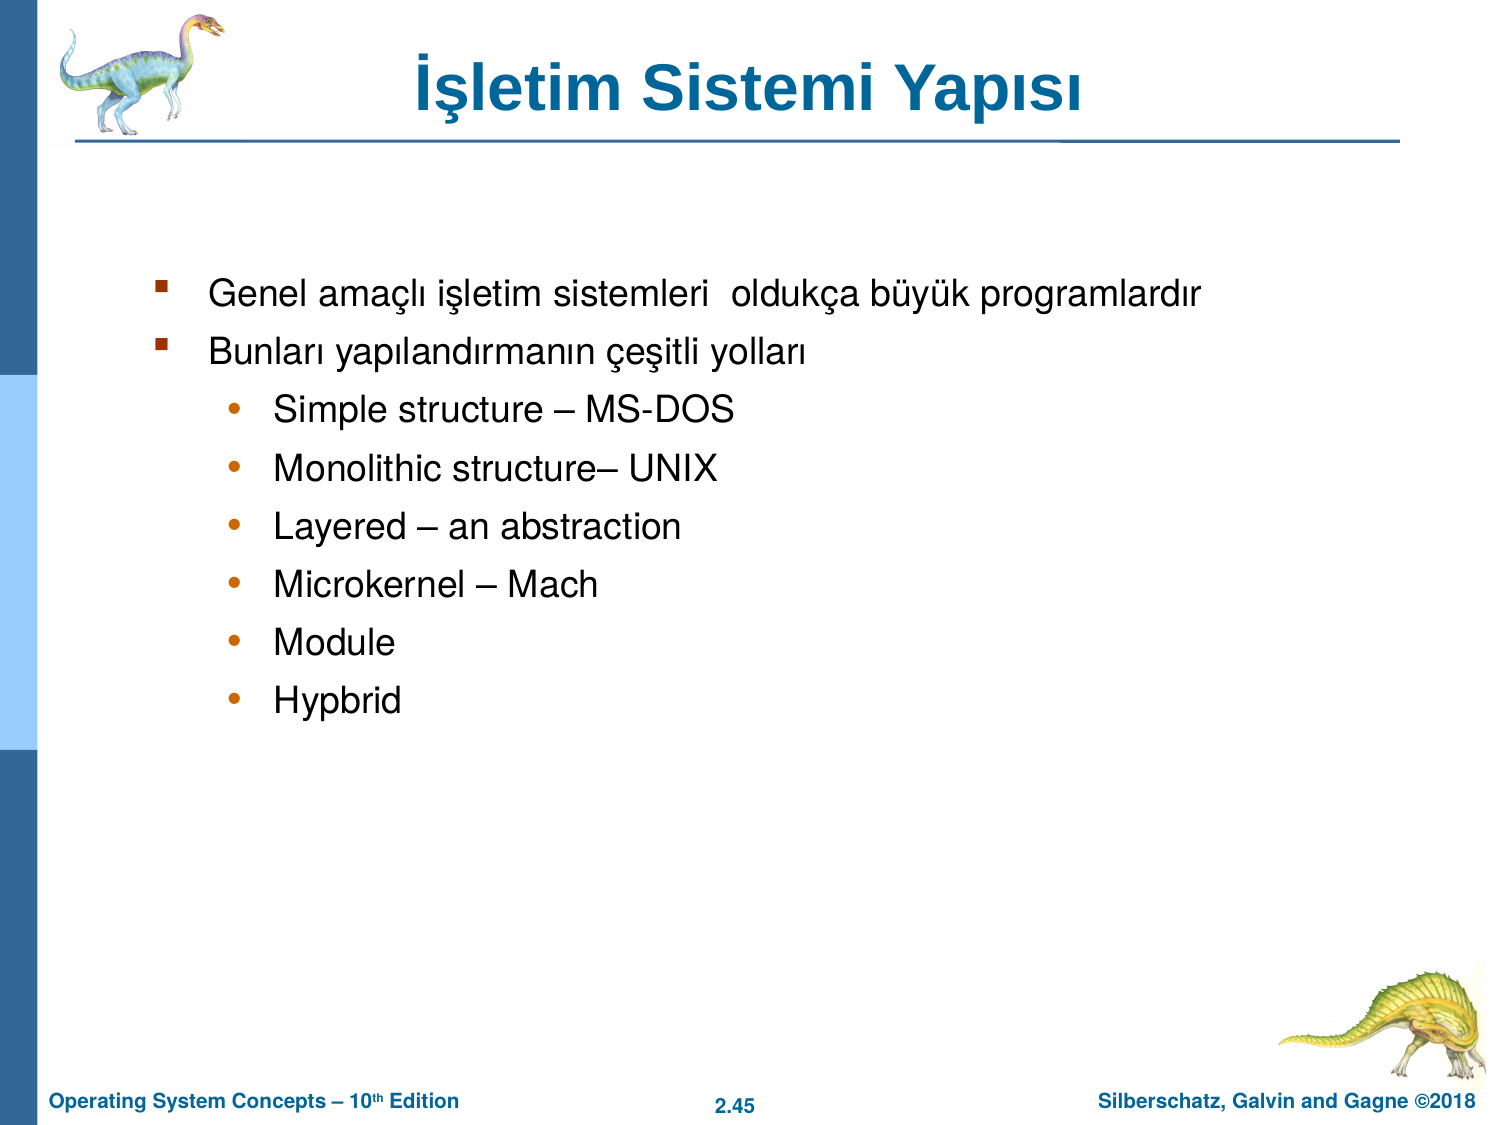

# İşletim Sistemi Yapısı

Genel amaçlı işletim sistemleri  oldukça büyük programlardır
Bunları yapılandırmanın çeşitli yolları
Simple structure – MS-DOS
Monolithic structure– UNIX
Layered – an abstraction
Microkernel – Mach
Module
Hypbrid